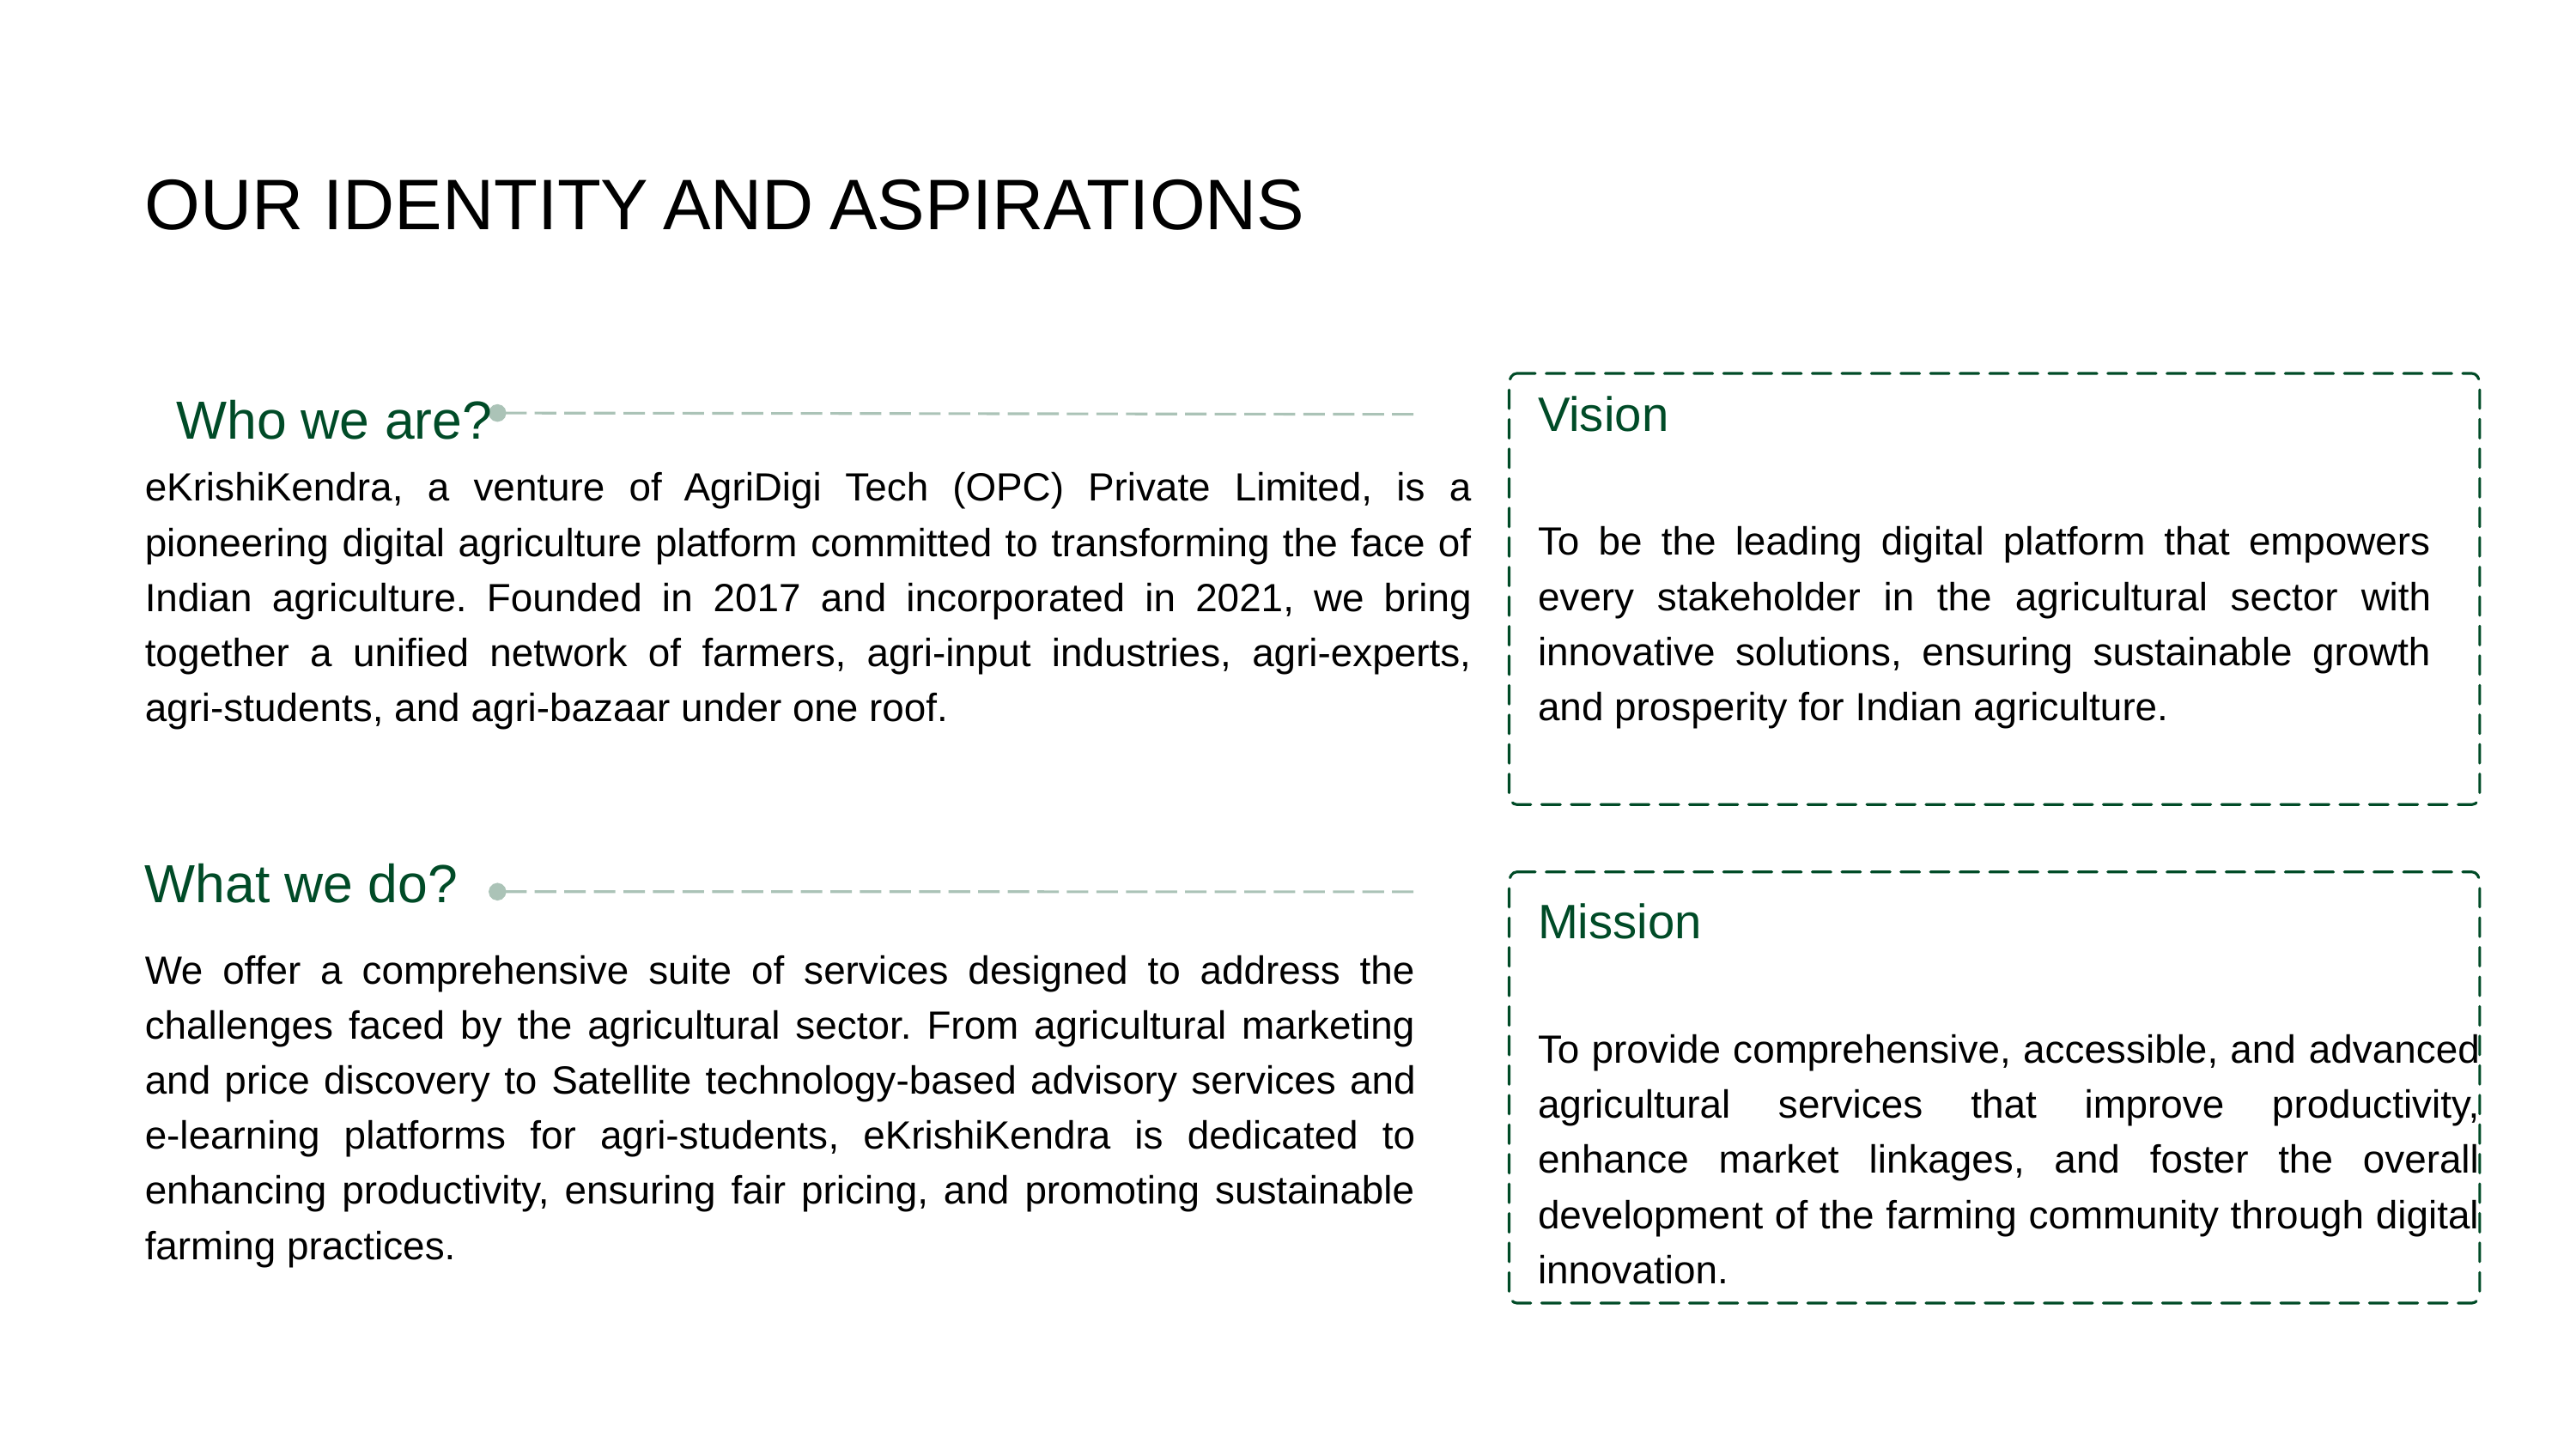

OUR IDENTITY AND ASPIRATIONS
Vision

To be the leading digital platform that empowers every stakeholder in the agricultural sector with innovative solutions, ensuring sustainable growth and prosperity for Indian agriculture.

Who we are?

eKrishiKendra, a venture of AgriDigi Tech (OPC) Private Limited, is a pioneering digital agriculture platform committed to transforming the face of Indian agriculture. Founded in 2017 and incorporated in 2021, we bring together a unified network of farmers, agri-input industries, agri-experts, agri-students, and agri-bazaar under one roof.
What we do?

Mission

To provide comprehensive, accessible, and advanced agricultural services that improve productivity, enhance market linkages, and foster the overall development of the farming community through digital innovation.

We offer a comprehensive suite of services designed to address the challenges faced by the agricultural sector. From agricultural marketing and price discovery to Satellite technology-based advisory services and e-learning platforms for agri-students, eKrishiKendra is dedicated to enhancing productivity, ensuring fair pricing, and promoting sustainable farming practices.